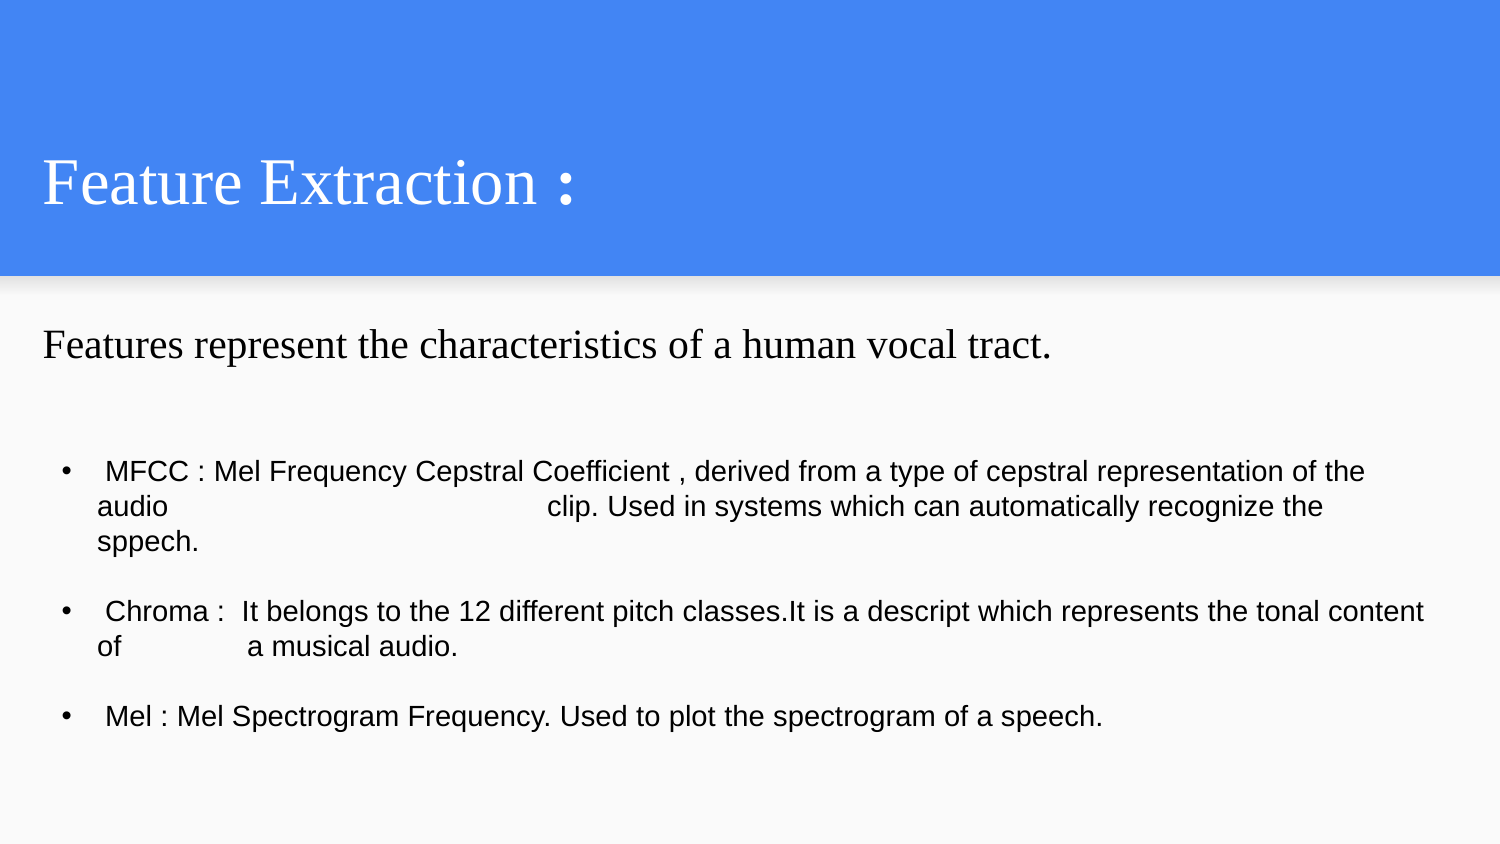

# Feature Extraction :
Features represent the characteristics of a human vocal tract.
 MFCC : Mel Frequency Cepstral Coefficient , derived from a type of cepstral representation of the audio                                	clip. Used in systems which can automatically recognize the sppech.

 Chroma :  It belongs to the 12 different pitch classes.It is a descript which represents the tonal content of  	a musical audio.

 Mel : Mel Spectrogram Frequency. Used to plot the spectrogram of a speech.